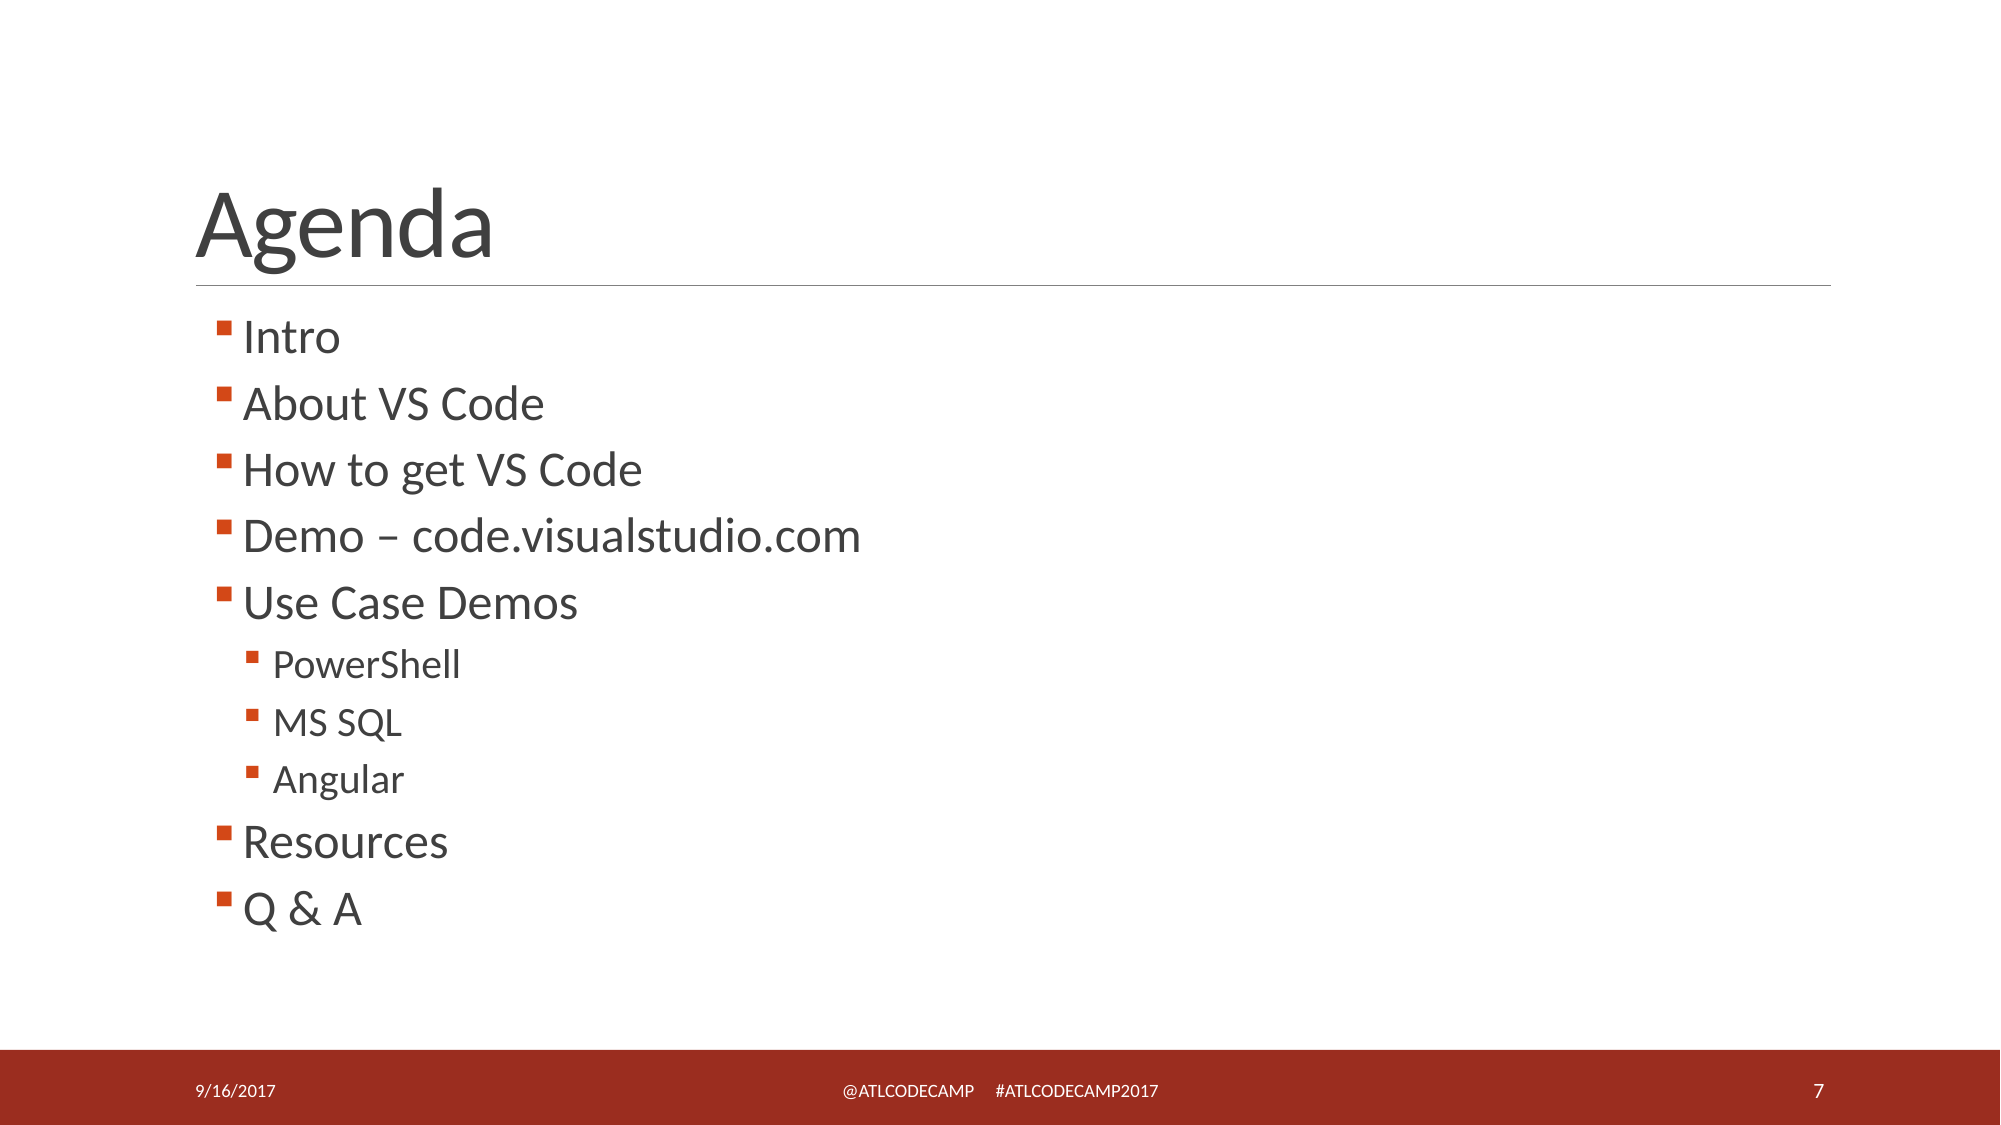

# Agenda
Intro
About VS Code
How to get VS Code
Demo – code.visualstudio.com
Use Case Demos
PowerShell
MS SQL
Angular
Resources
Q & A

9/16/2017
@ATLCODECAMP     #AtlCodeCamp2017
7